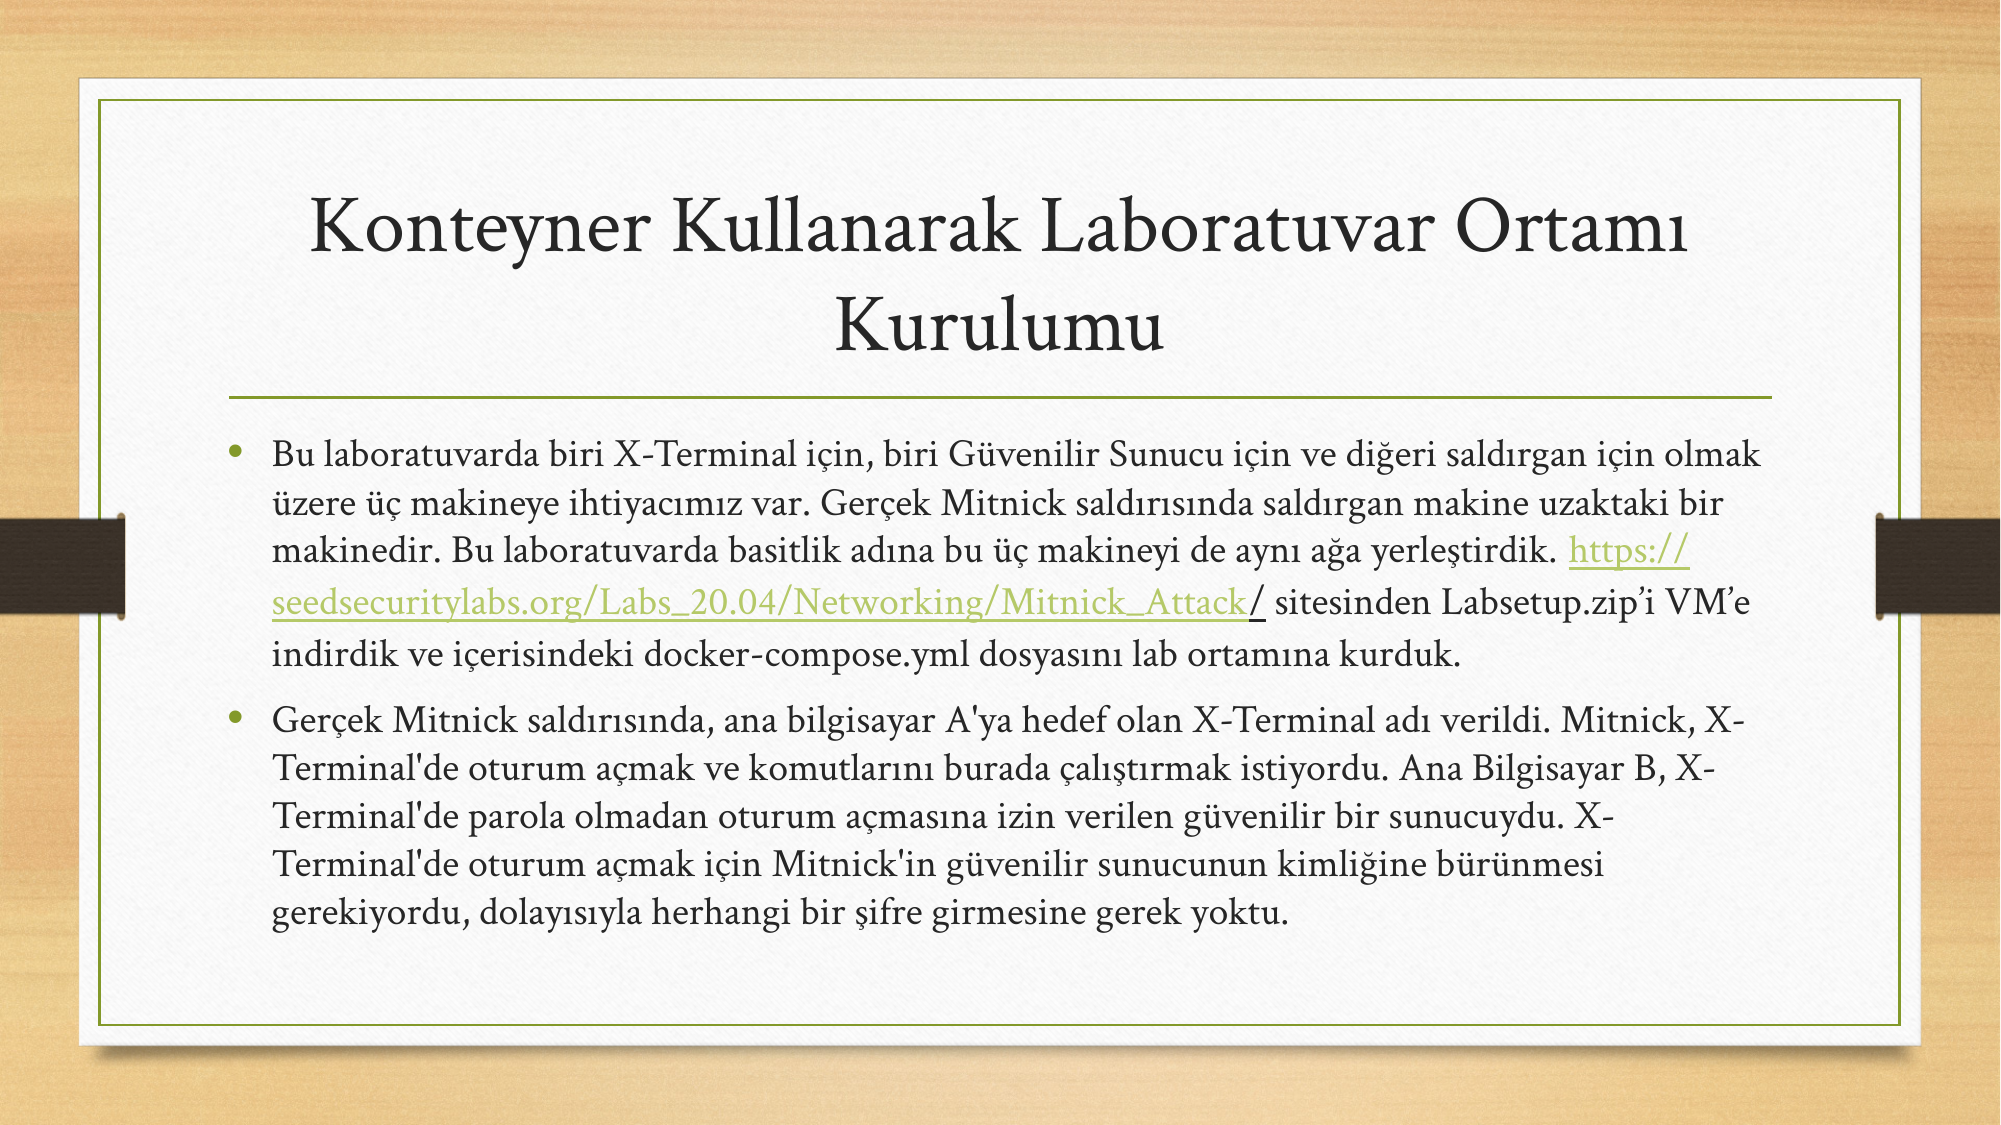

# Konteyner Kullanarak Laboratuvar Ortamı Kurulumu
Bu laboratuvarda biri X-Terminal için, biri Güvenilir Sunucu için ve diğeri saldırgan için olmak üzere üç makineye ihtiyacımız var. Gerçek Mitnick saldırısında saldırgan makine uzaktaki bir makinedir. Bu laboratuvarda basitlik adına bu üç makineyi de aynı ağa yerleştirdik. https://seedsecuritylabs.org/Labs_20.04/Networking/Mitnick_Attack/ sitesinden Labsetup.zip’i VM’e indirdik ve içerisindeki docker-compose.yml dosyasını lab ortamına kurduk.
Gerçek Mitnick saldırısında, ana bilgisayar A'ya hedef olan X-Terminal adı verildi. Mitnick, X-Terminal'de oturum açmak ve komutlarını burada çalıştırmak istiyordu. Ana Bilgisayar B, X-Terminal'de parola olmadan oturum açmasına izin verilen güvenilir bir sunucuydu. X-Terminal'de oturum açmak için Mitnick'in güvenilir sunucunun kimliğine bürünmesi gerekiyordu, dolayısıyla herhangi bir şifre girmesine gerek yoktu.